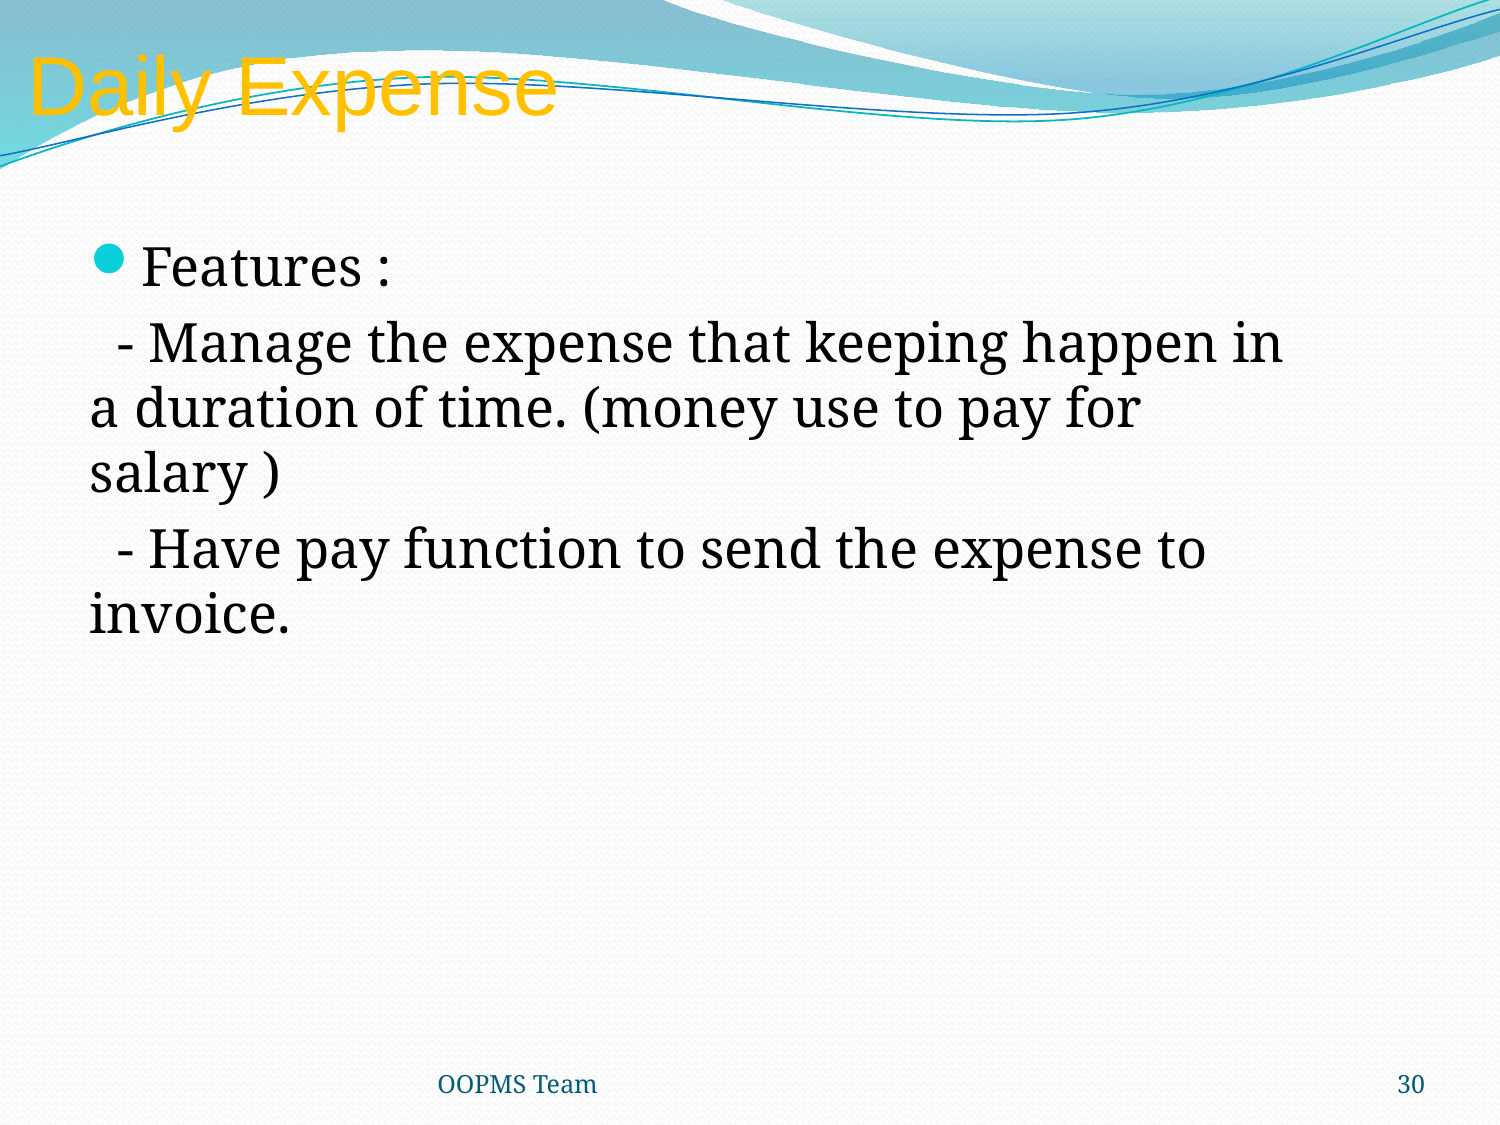

Daily Expense
Features :
  - Manage the expense that keeping happen in a duration of time. (money use to pay for salary )
  - Have pay function to send the expense to invoice.

OOPMS Team
30